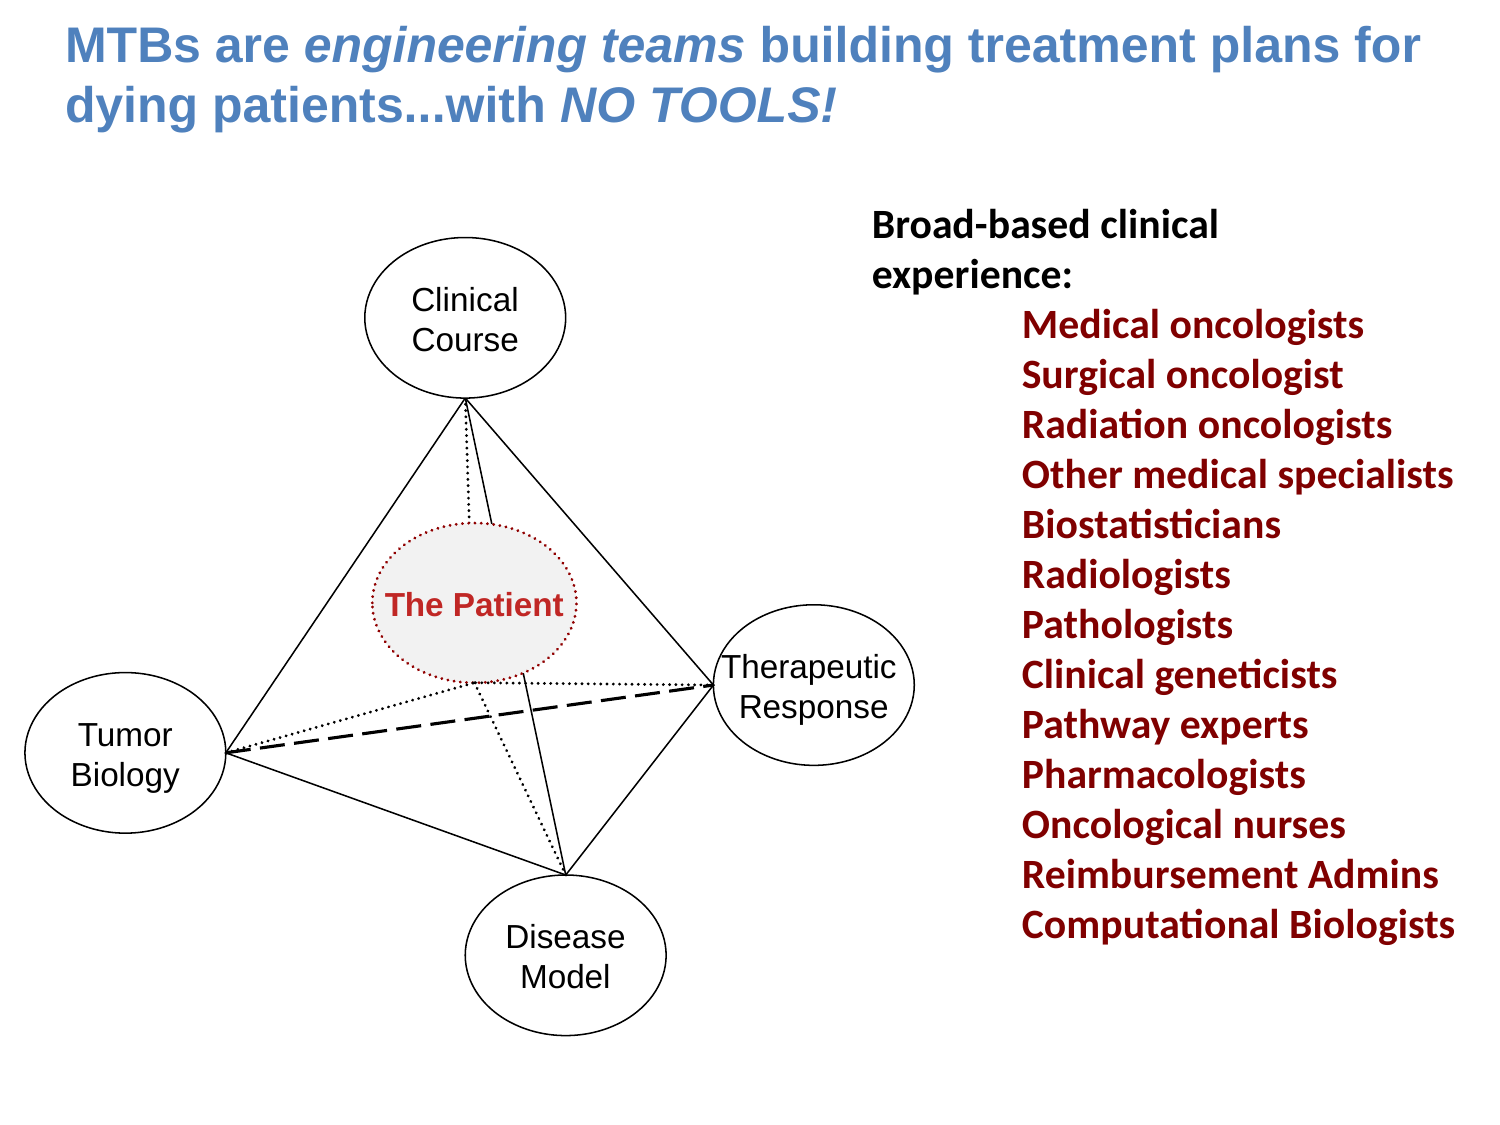

MTBs are engineering teams building treatment plans for dying patients...with NO TOOLS!
Broad-based clinical
experience:
	Medical oncologists
	Surgical oncologist
	Radiation oncologists
	Other medical specialists
	Biostatisticians
	Radiologists
	Pathologists
	Clinical geneticists
	Pathway experts
	Pharmacologists
	Oncological nurses
	Reimbursement Admins
	Computational Biologists

Clinical
Course
The Patient
Therapeutic
Response
Tumor
Biology
Disease
Model